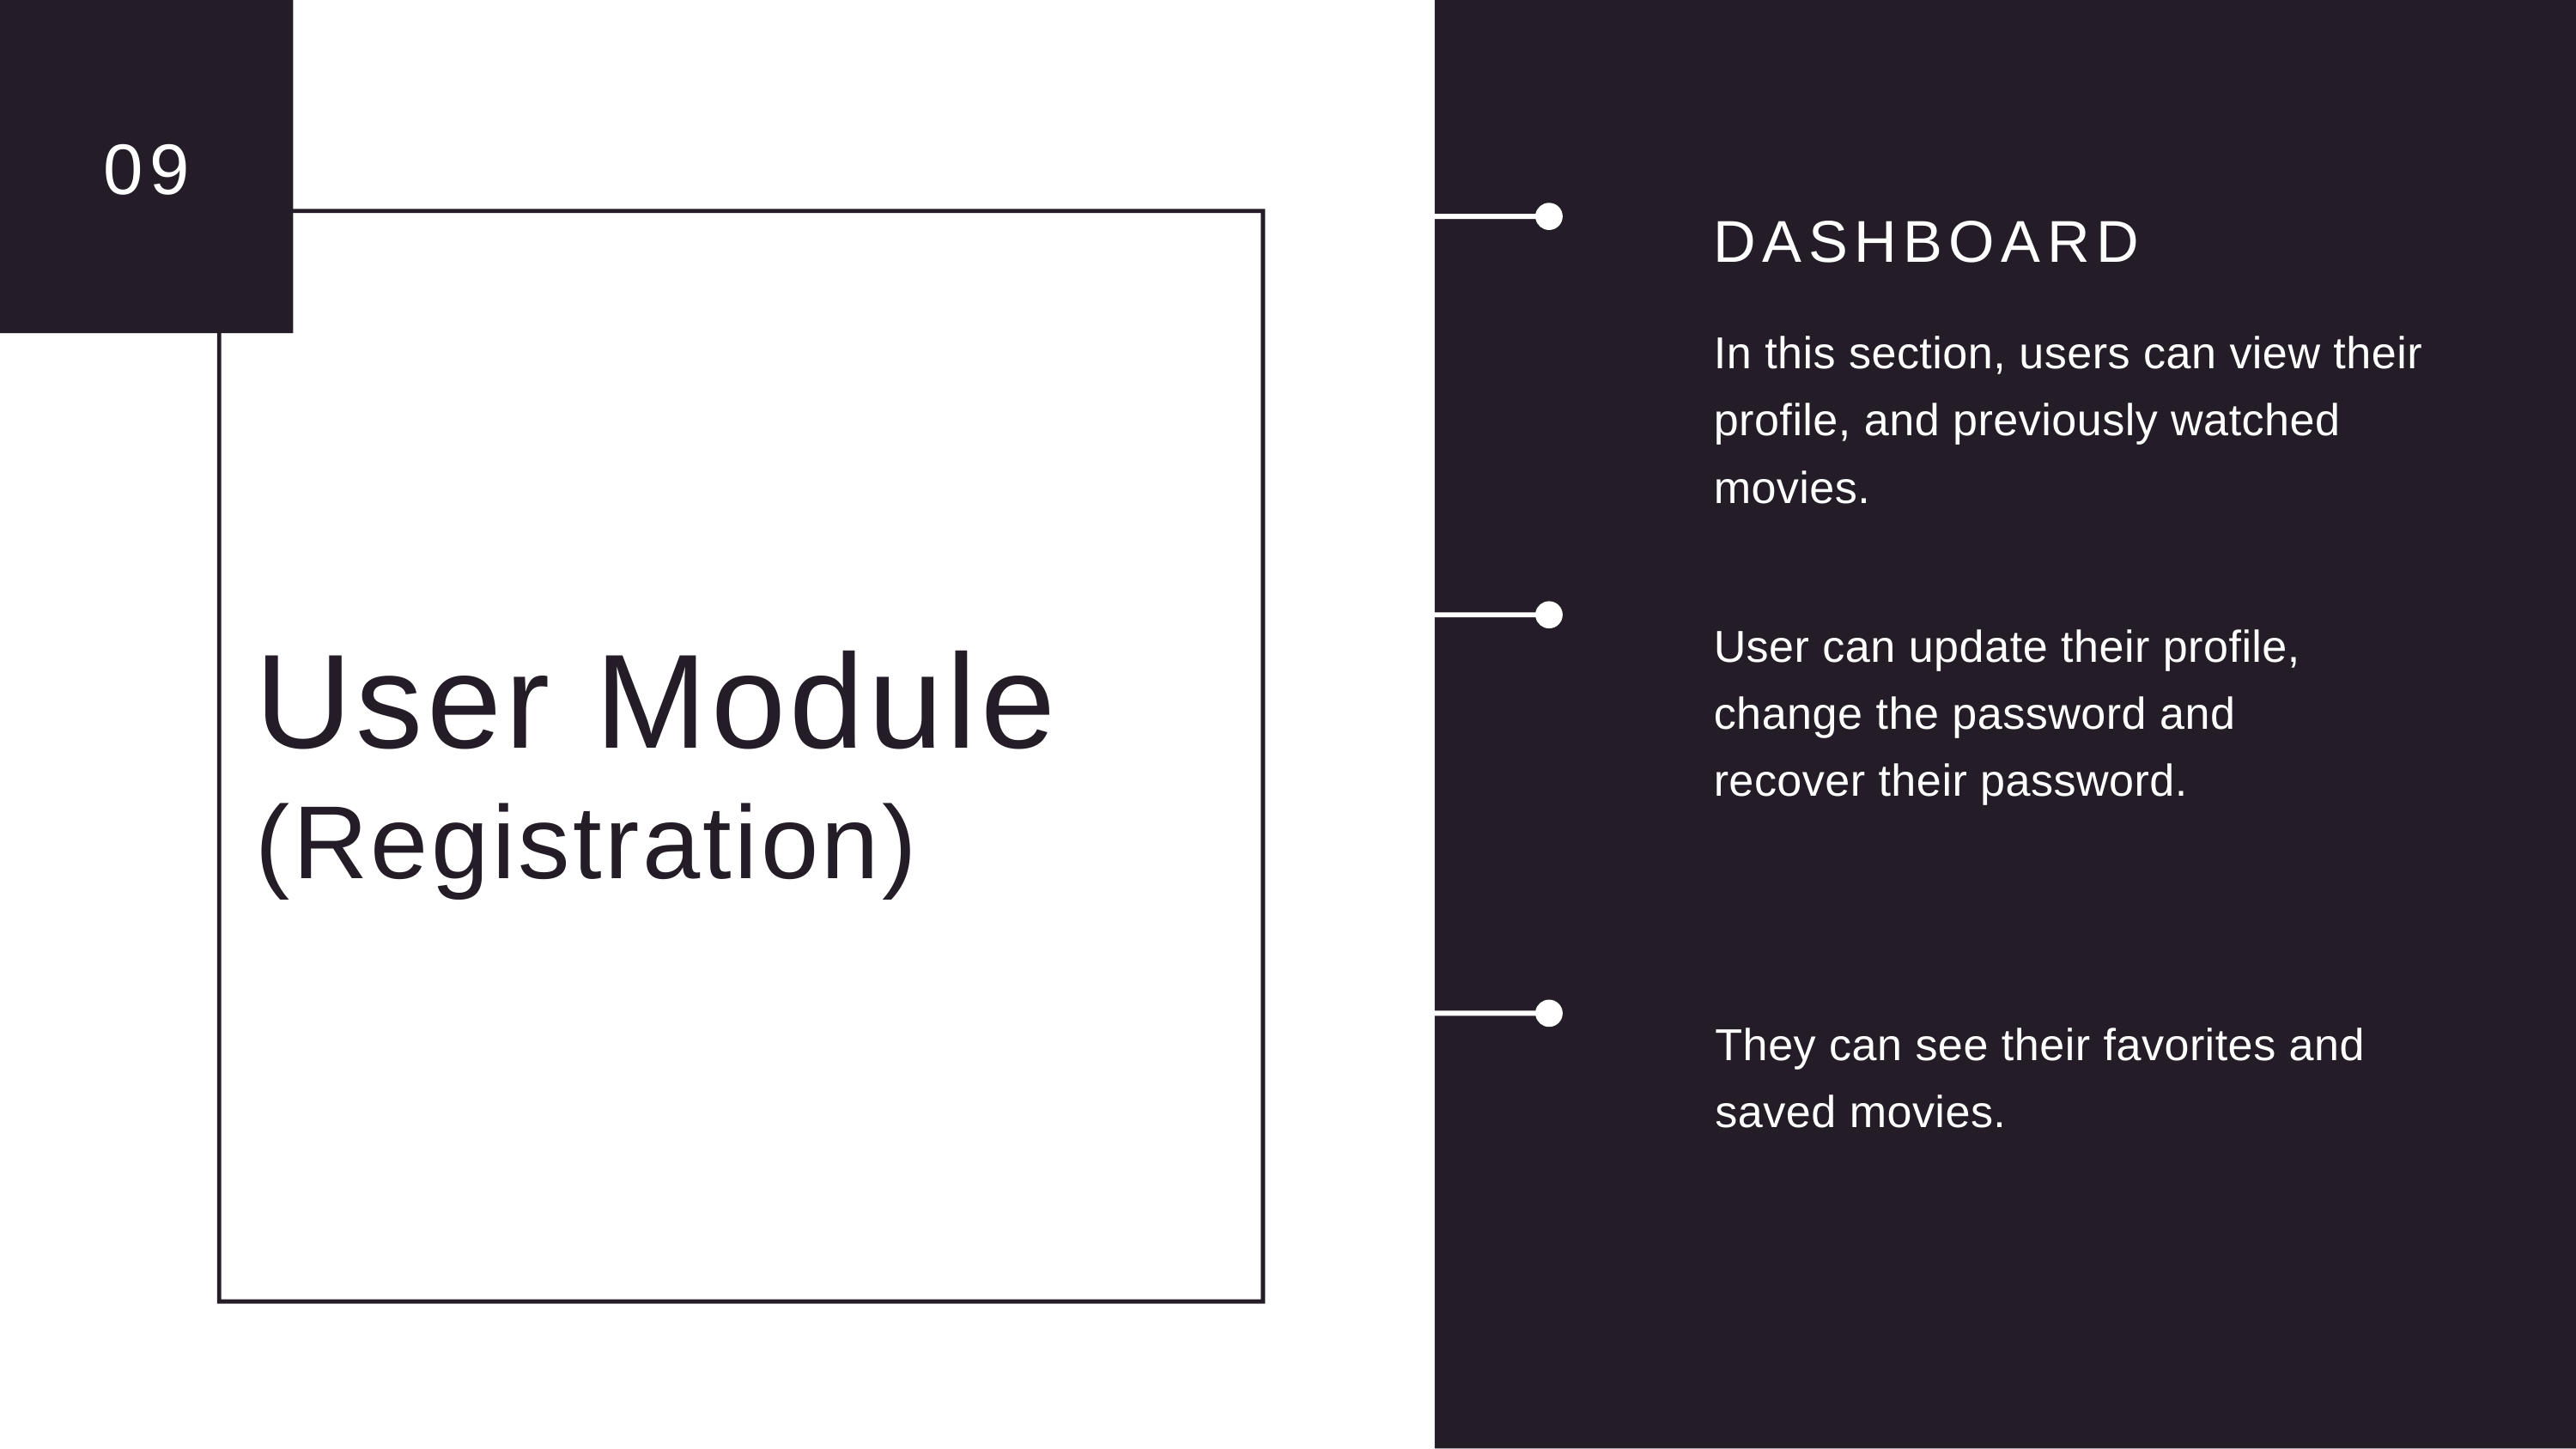

09

DASHBOARD
In this section, users can view their profile, and previously watched movies.

User can update their profile, change the password and recover their password.
User Module
(Registration)

They can see their favorites and saved movies.